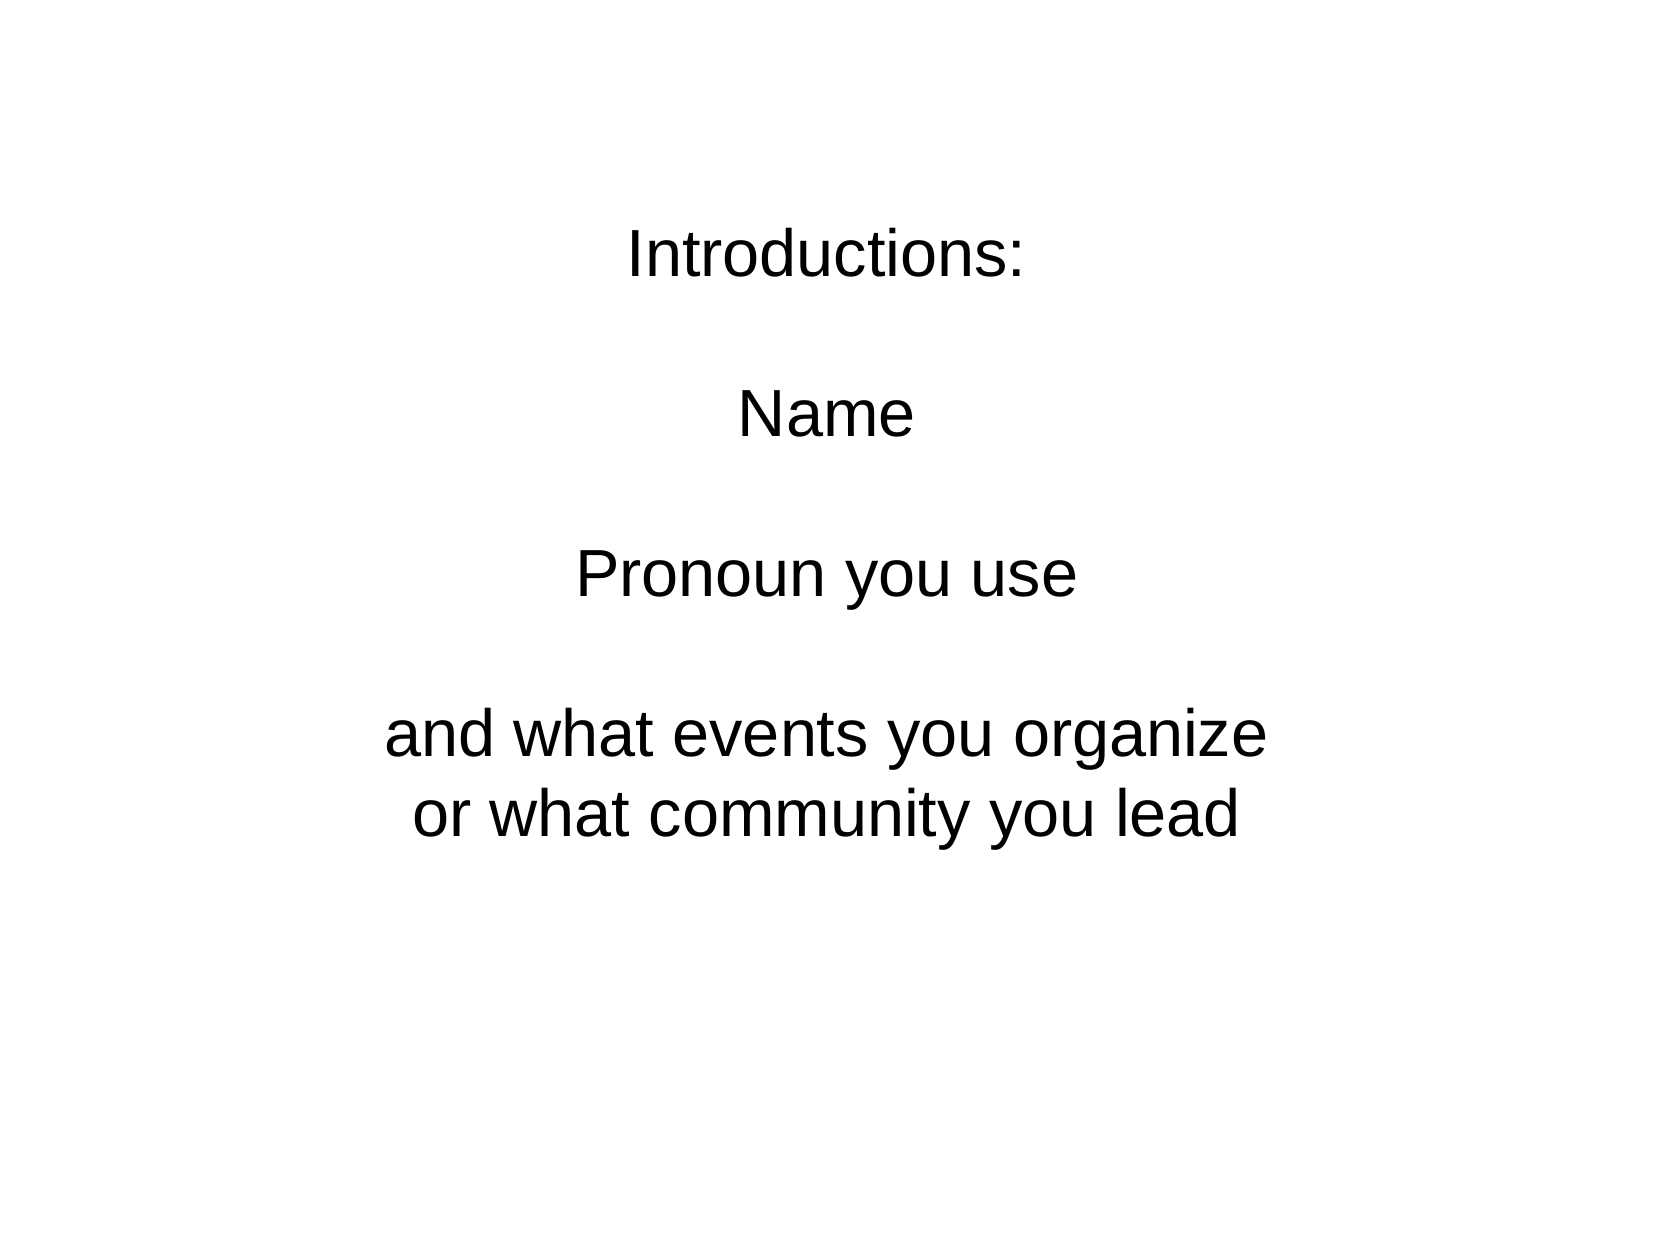

Introductions:

Name

Pronoun you use

and what events you organize
or what community you lead